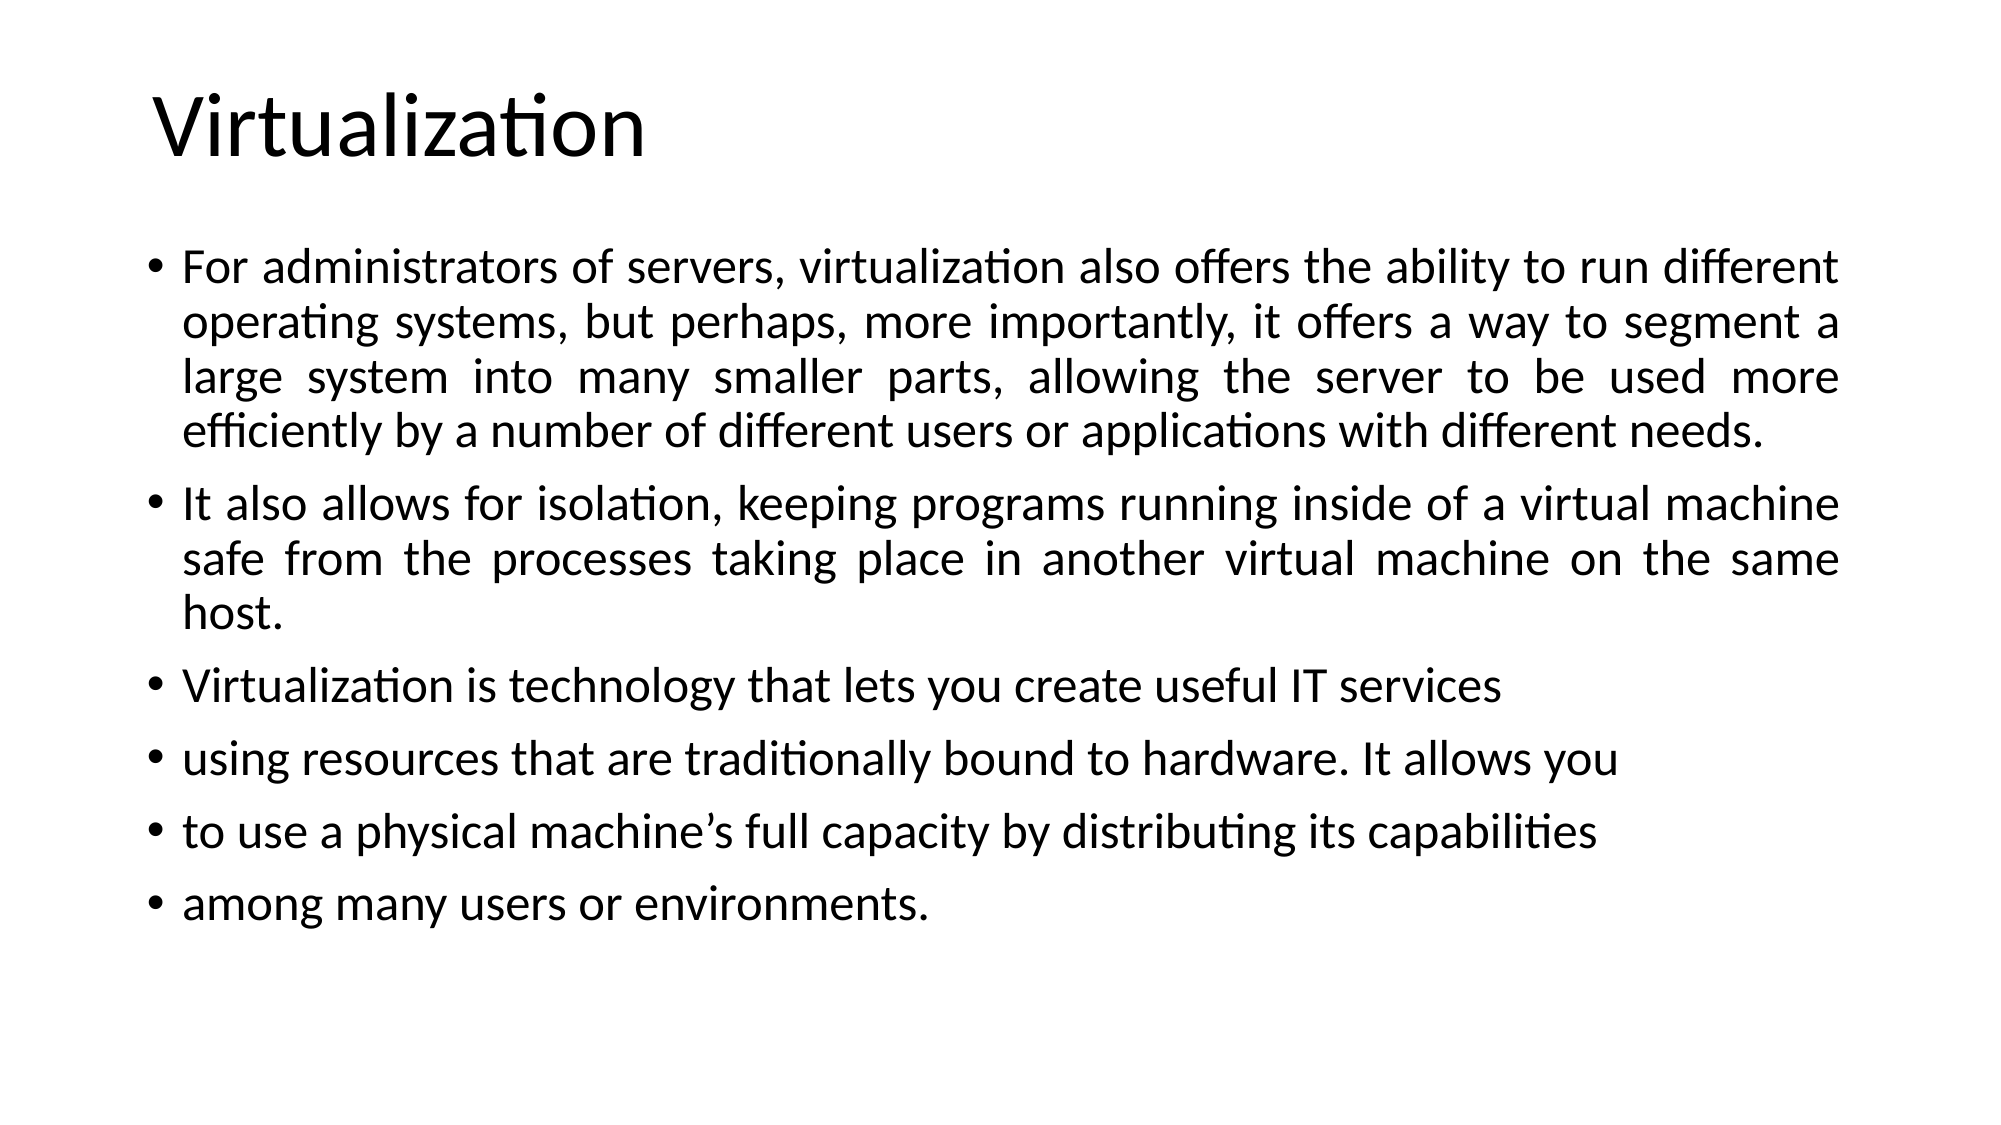

# Virtualization
For administrators of servers, virtualization also offers the ability to run different operating systems, but perhaps, more importantly, it offers a way to segment a large system into many smaller parts, allowing the server to be used more efficiently by a number of different users or applications with different needs.
It also allows for isolation, keeping programs running inside of a virtual machine safe from the processes taking place in another virtual machine on the same host.
Virtualization is technology that lets you create useful IT services
using resources that are traditionally bound to hardware. It allows you
to use a physical machine’s full capacity by distributing its capabilities
among many users or environments.